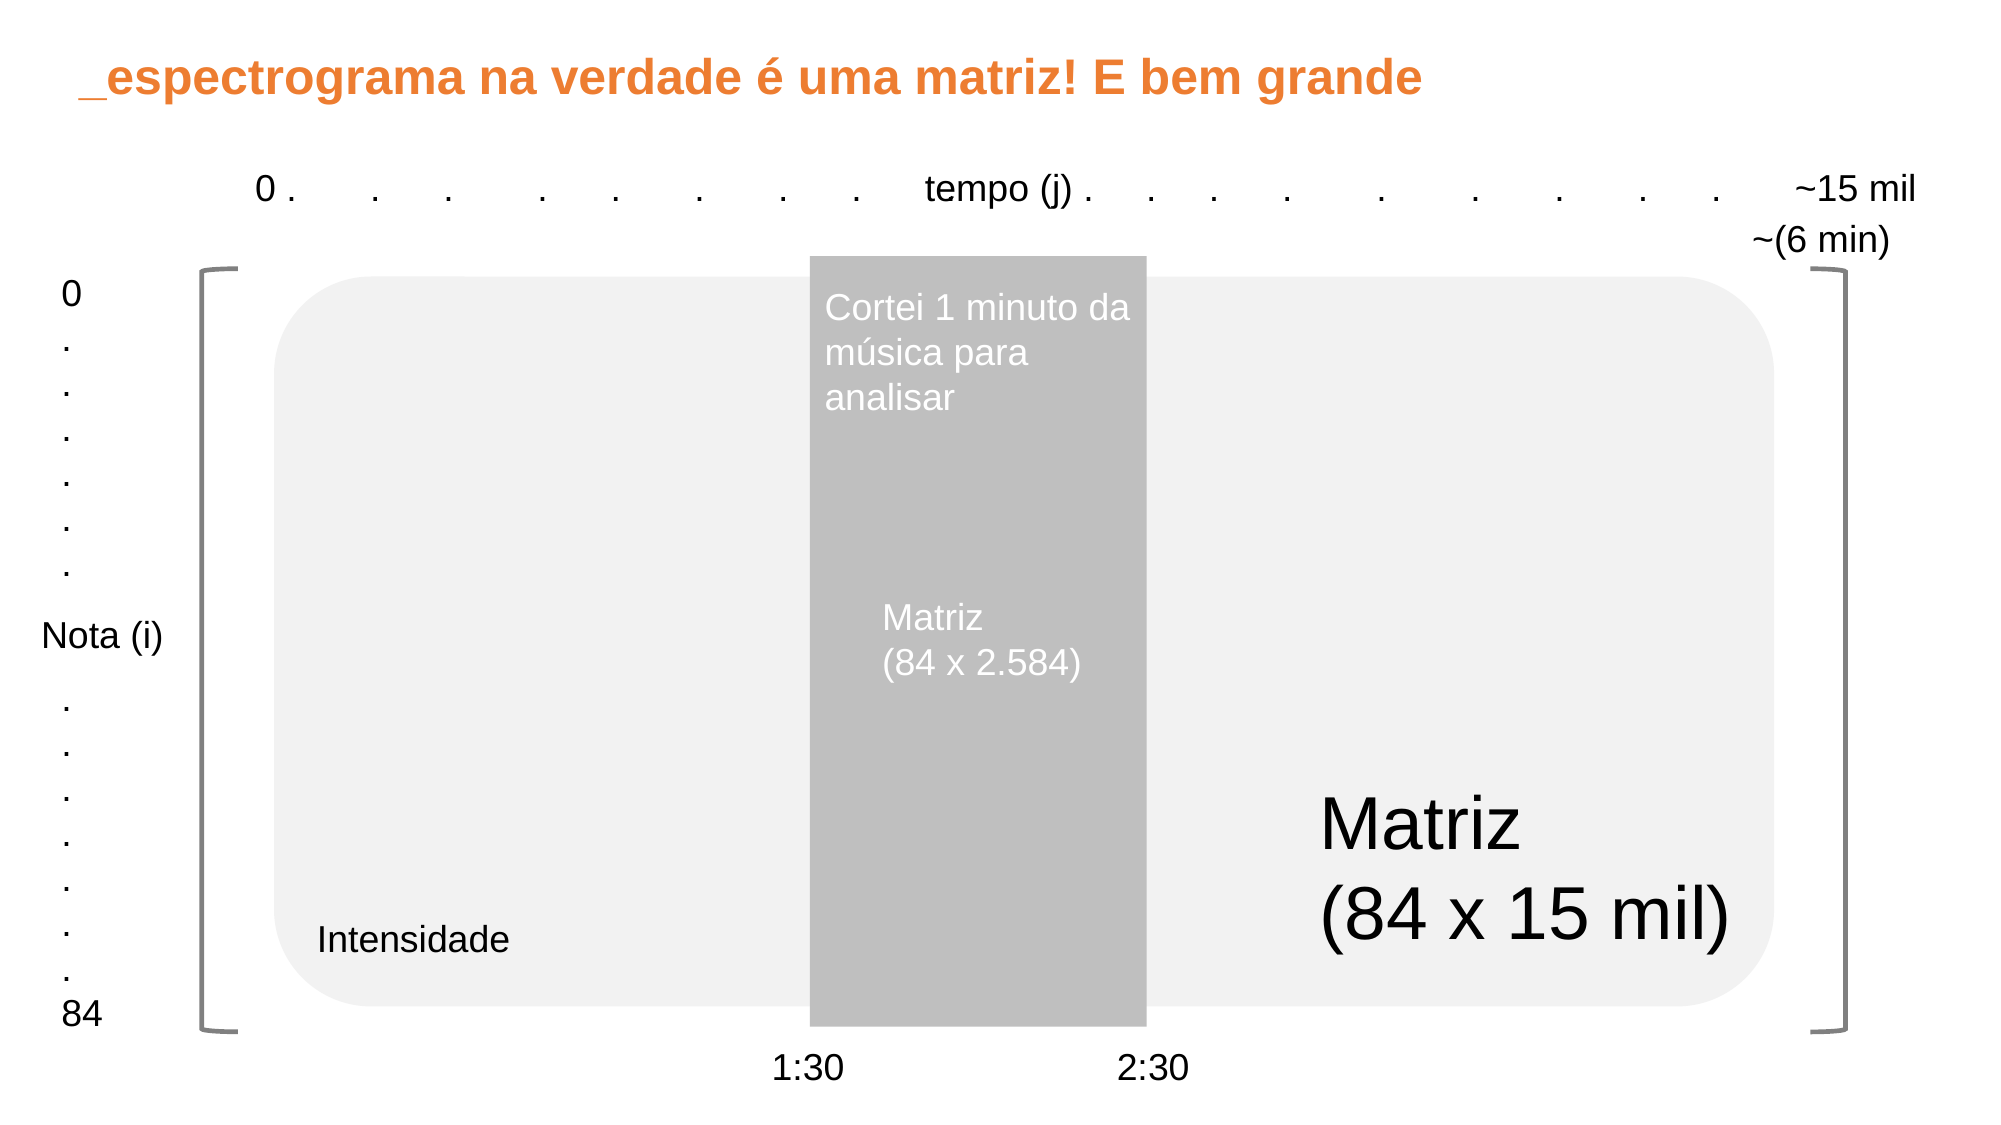

_espectrograma na verdade é uma matriz! E bem grande

0 .       .      .        .      .       .       .      .        .        (j) .     .     .      .        .        .       .       .      .       ~15 mil
tempo
~(6 min)

0
.
.
.
.
.
.

.
.
.
.
.
.
.
84

Cortei 1 minuto da
música para analisar

Matriz
(84 x 2.584)
Nota (i)
Matriz
(84 x 15 mil)
Intensidade
1:30
2:30